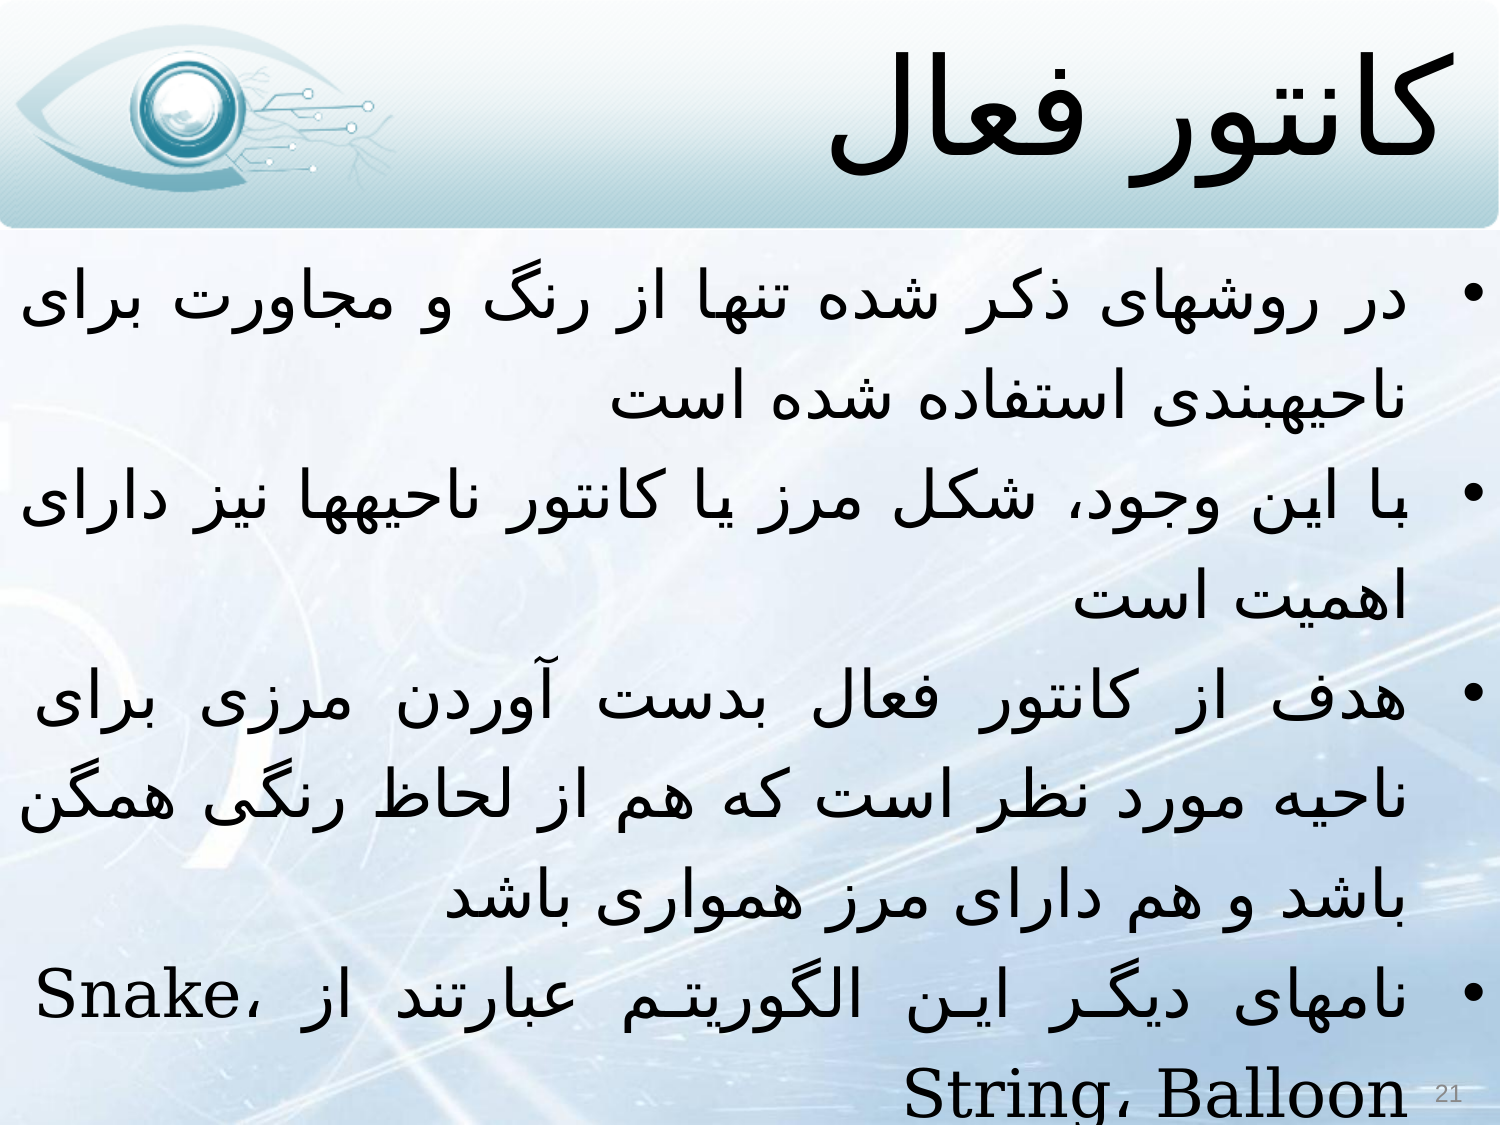

# کانتور فعال
در روش‏های ذکر شده تنها از رنگ و مجاورت برای ناحیه‏بندی استفاده شده است
با این وجود، شکل مرز یا کانتور ناحیه‏ها نیز دارای اهمیت است
هدف از کانتور فعال بدست آوردن مرزی برای ناحیه مورد نظر است که هم از لحاظ رنگی همگن باشد و هم دارای مرز همواری باشد
نام‏های دیگر این الگوریتم عبارتند از Snake، String، Balloon
21